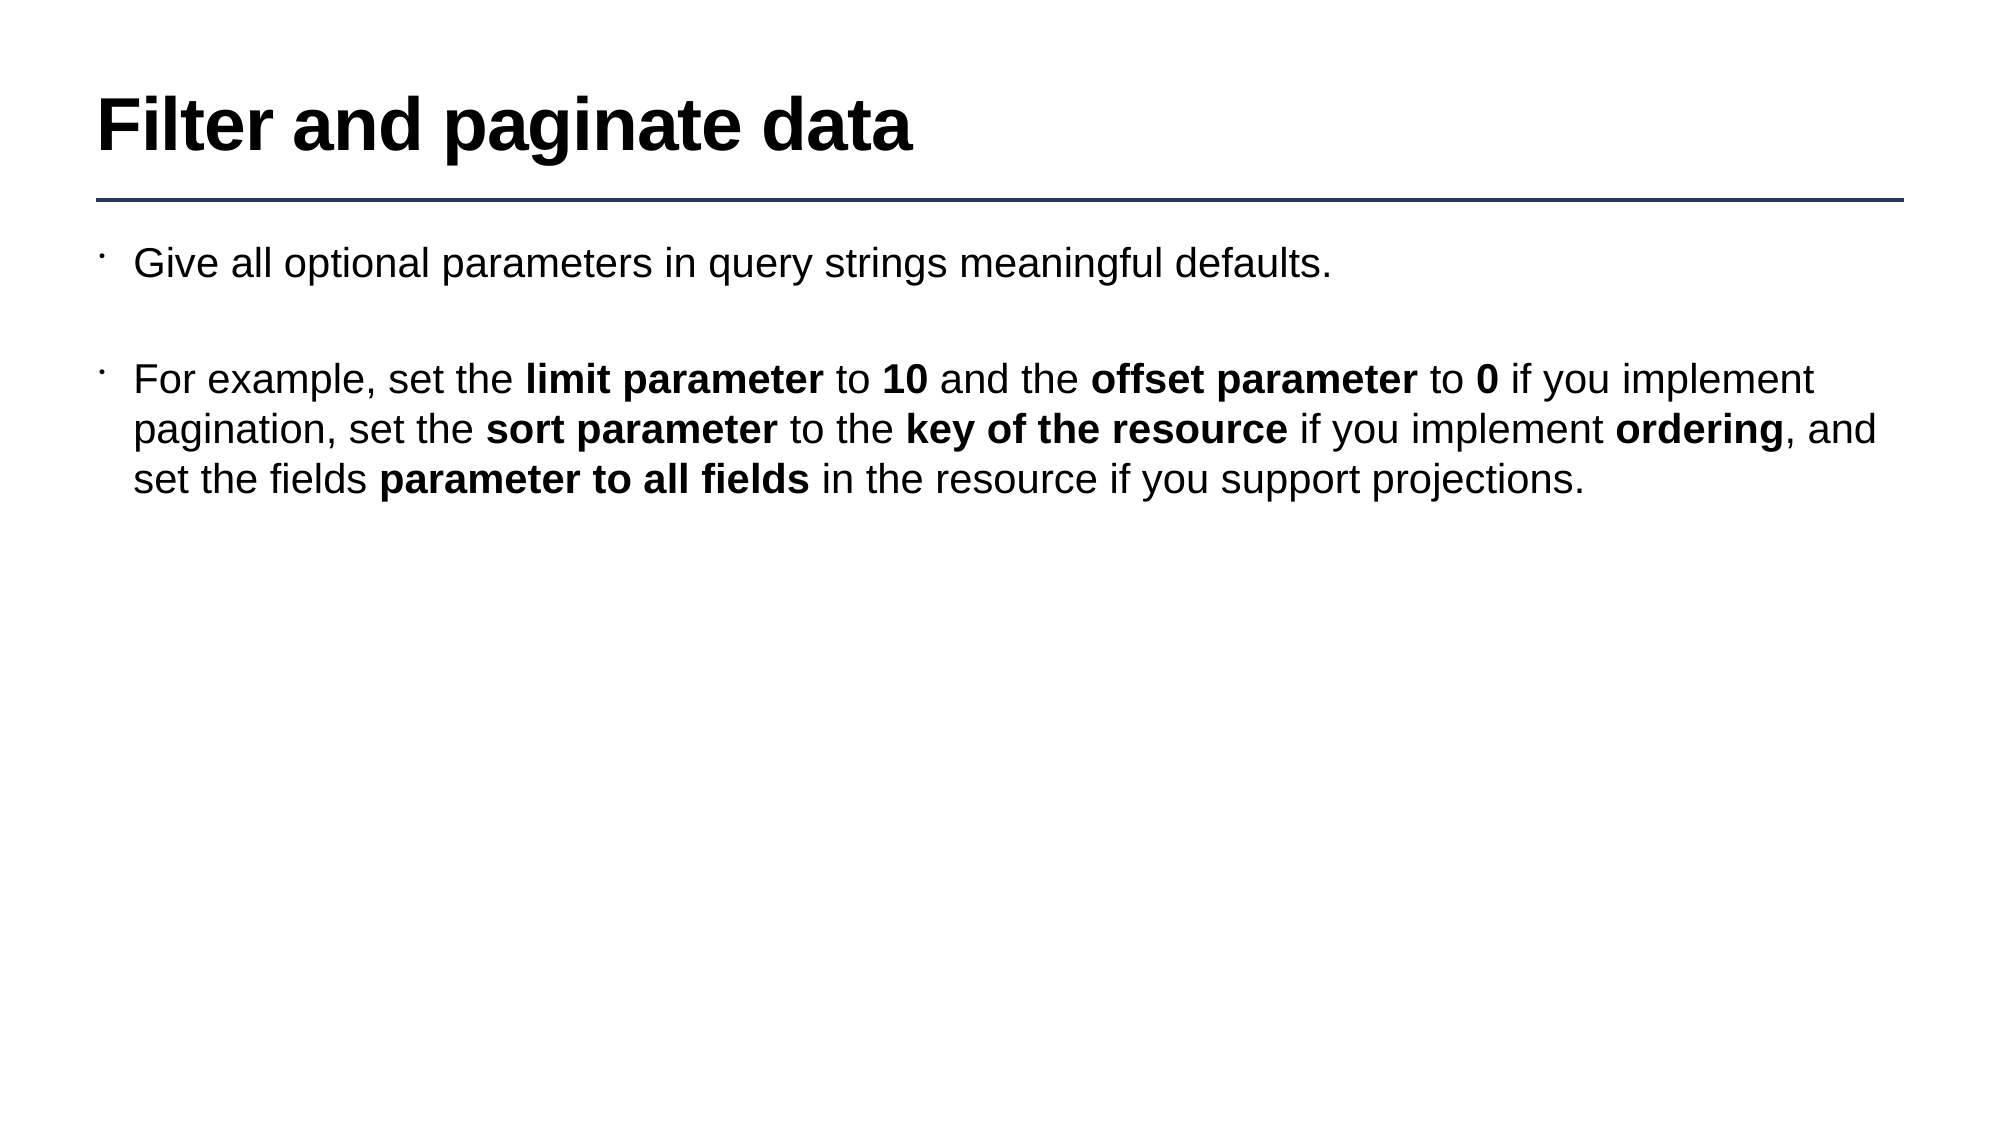

# Filter and paginate data
Give all optional parameters in query strings meaningful defaults.

For example, set the limit parameter to 10 and the offset parameter to 0 if you implement pagination, set the sort parameter to the key of the resource if you implement ordering, and set the fields parameter to all fields in the resource if you support projections.